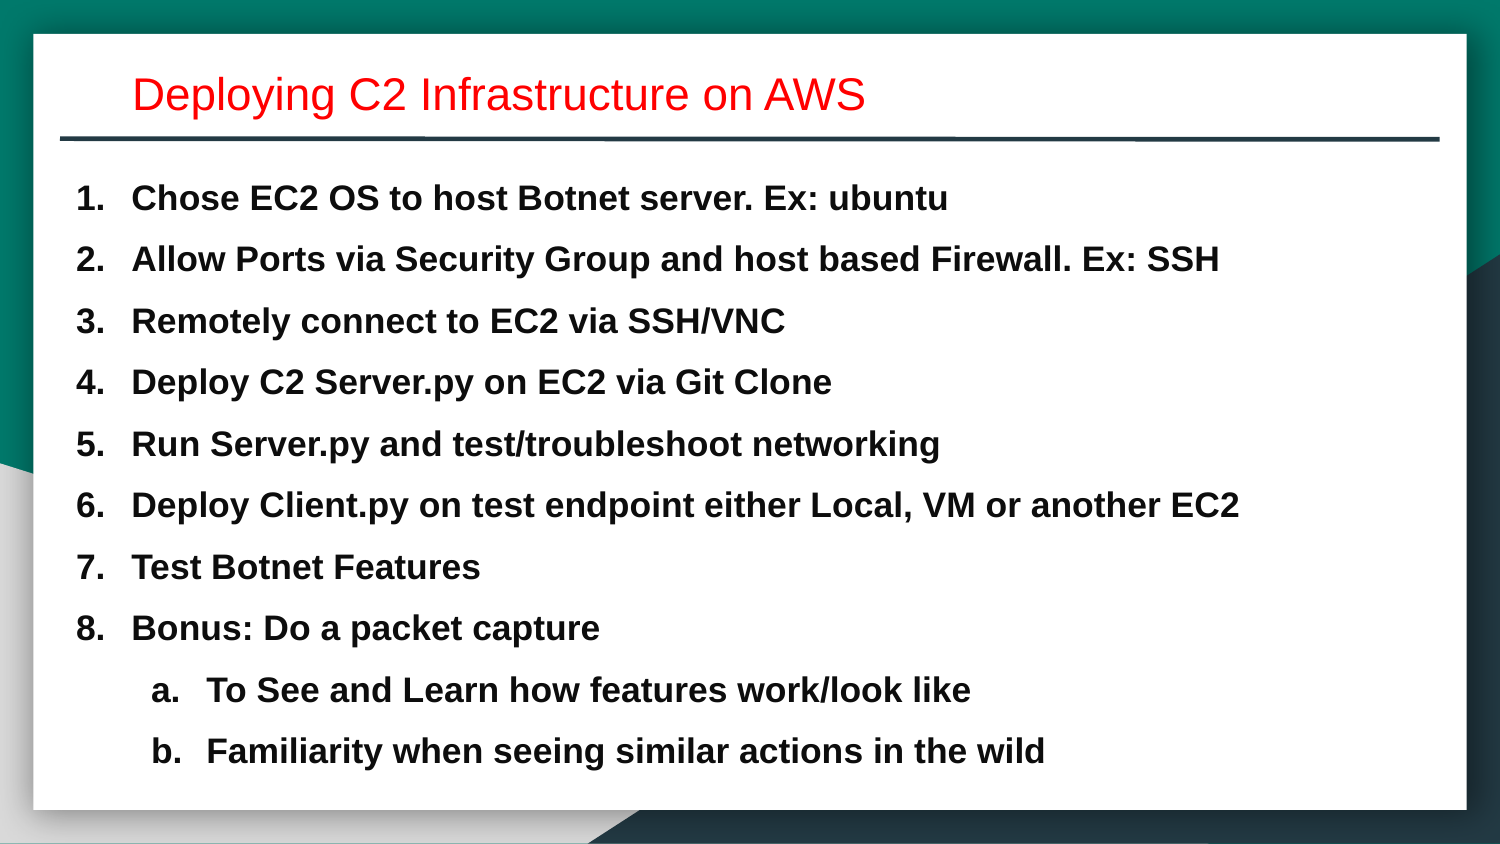

Deploying C2 Infrastructure on AWS
Chose EC2 OS to host Botnet server. Ex: ubuntu
Allow Ports via Security Group and host based Firewall. Ex: SSH
Remotely connect to EC2 via SSH/VNC
Deploy C2 Server.py on EC2 via Git Clone
Run Server.py and test/troubleshoot networking
Deploy Client.py on test endpoint either Local, VM or another EC2
Test Botnet Features
Bonus: Do a packet capture
To See and Learn how features work/look like
Familiarity when seeing similar actions in the wild